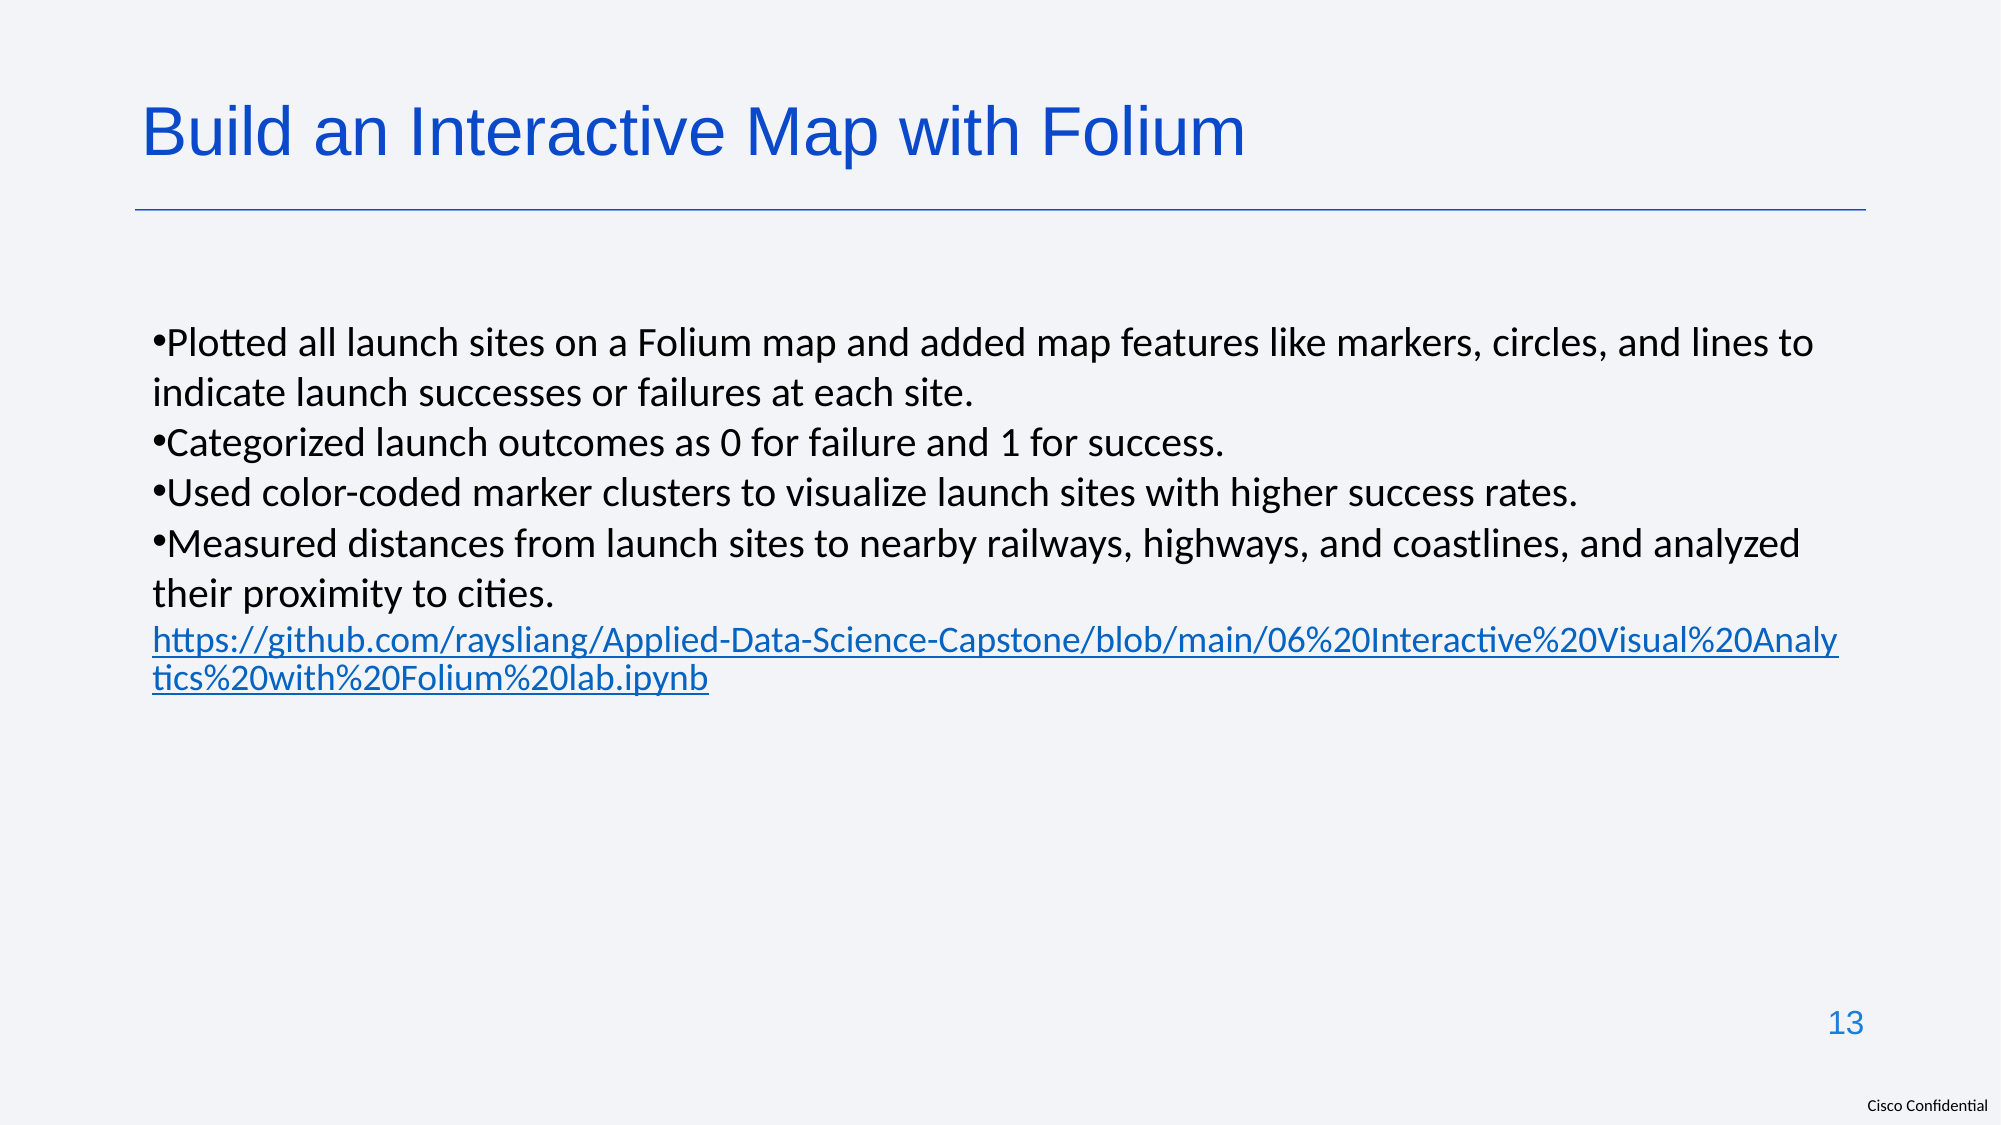

Build an Interactive Map with Folium
Plotted all launch sites on a Folium map and added map features like markers, circles, and lines to indicate launch successes or failures at each site.
Categorized launch outcomes as 0 for failure and 1 for success.
Used color-coded marker clusters to visualize launch sites with higher success rates.
Measured distances from launch sites to nearby railways, highways, and coastlines, and analyzed their proximity to cities.
https://github.com/raysliang/Applied-Data-Science-Capstone/blob/main/06%20Interactive%20Visual%20Analytics%20with%20Folium%20lab.ipynb

13